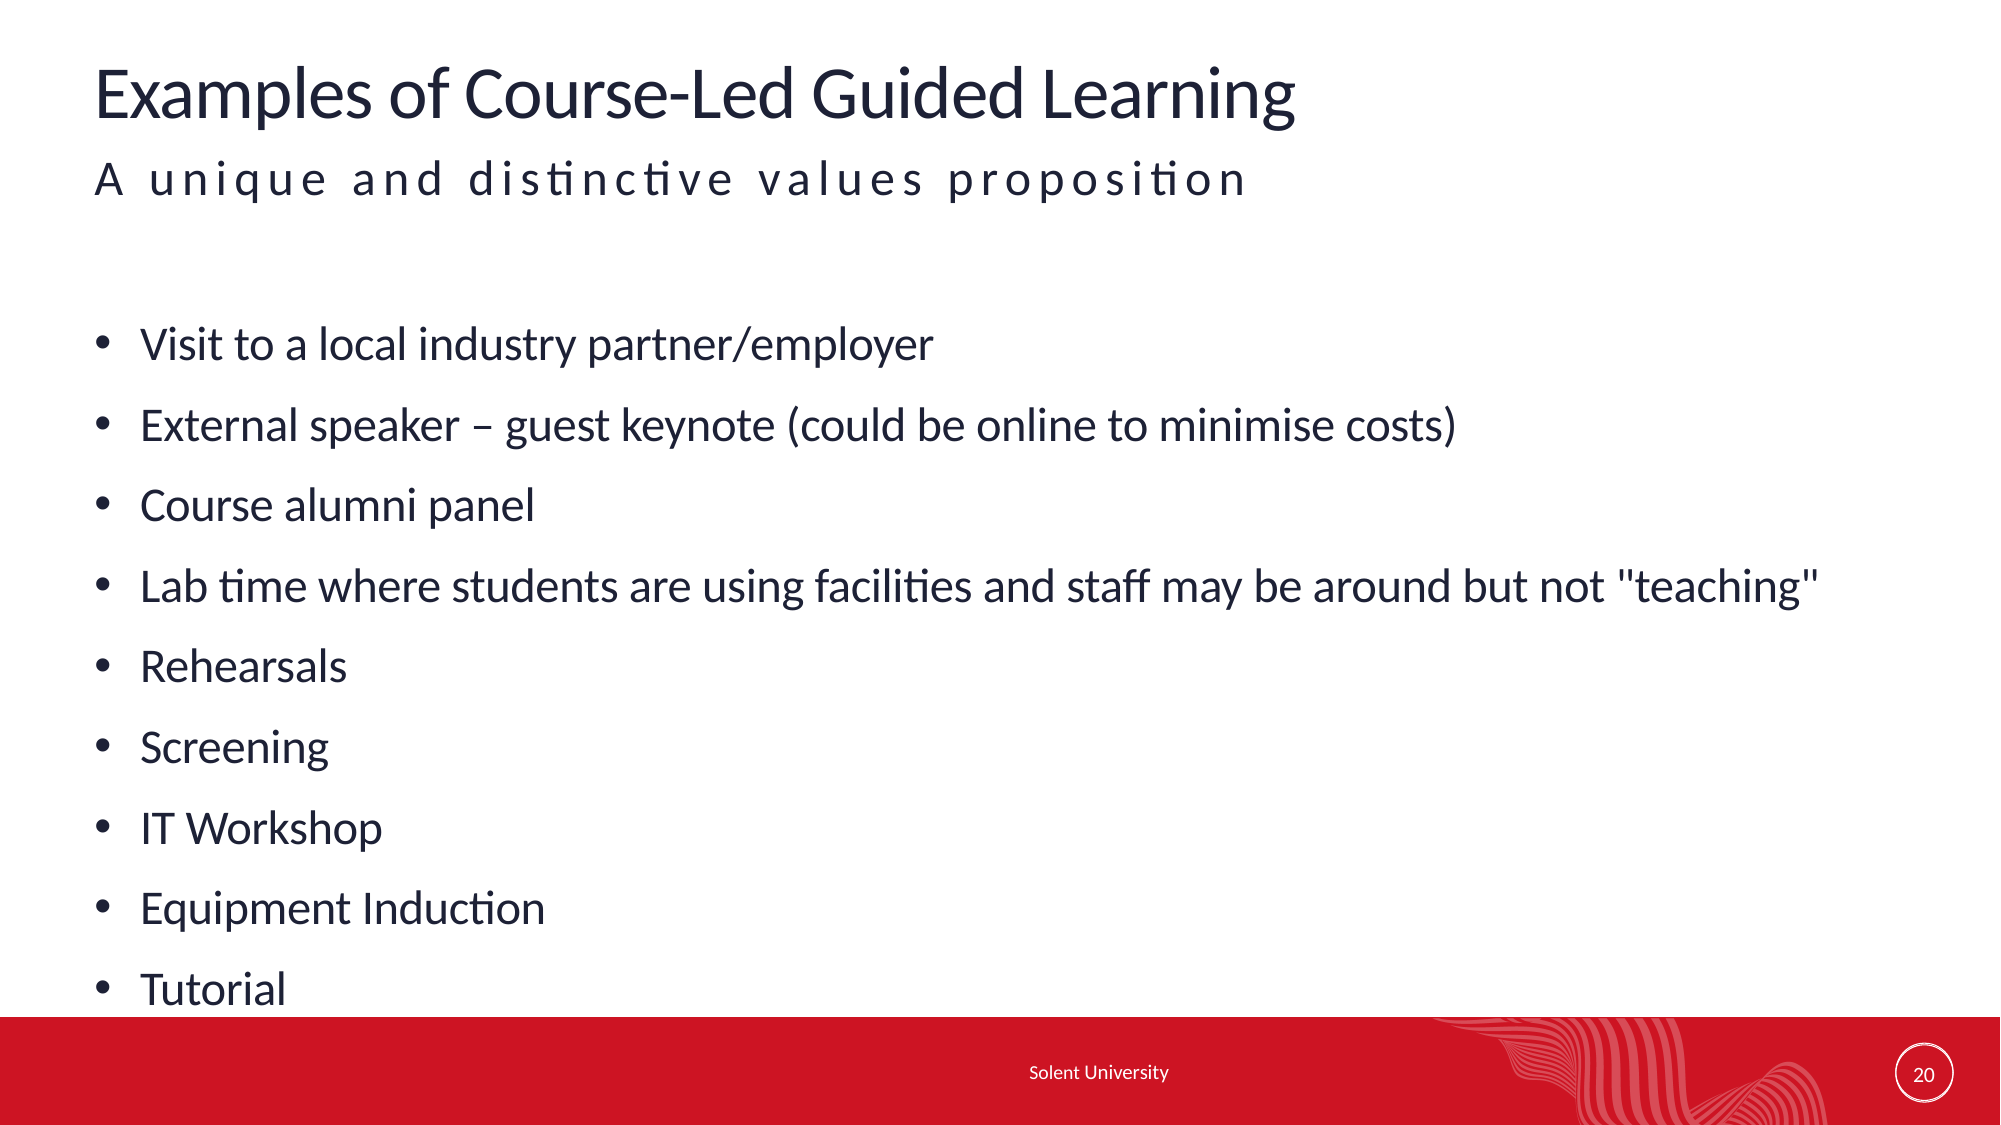

# Examples of Course-Led Guided Learning
A unique and distinctive values proposition

Visit to a local industry partner/employer
External speaker – guest keynote (could be online to minimise costs)
Course alumni panel
Lab time where students are using facilities and staff may be around but not "teaching"
Rehearsals
Screening
IT Workshop
Equipment Induction
Tutorial
20